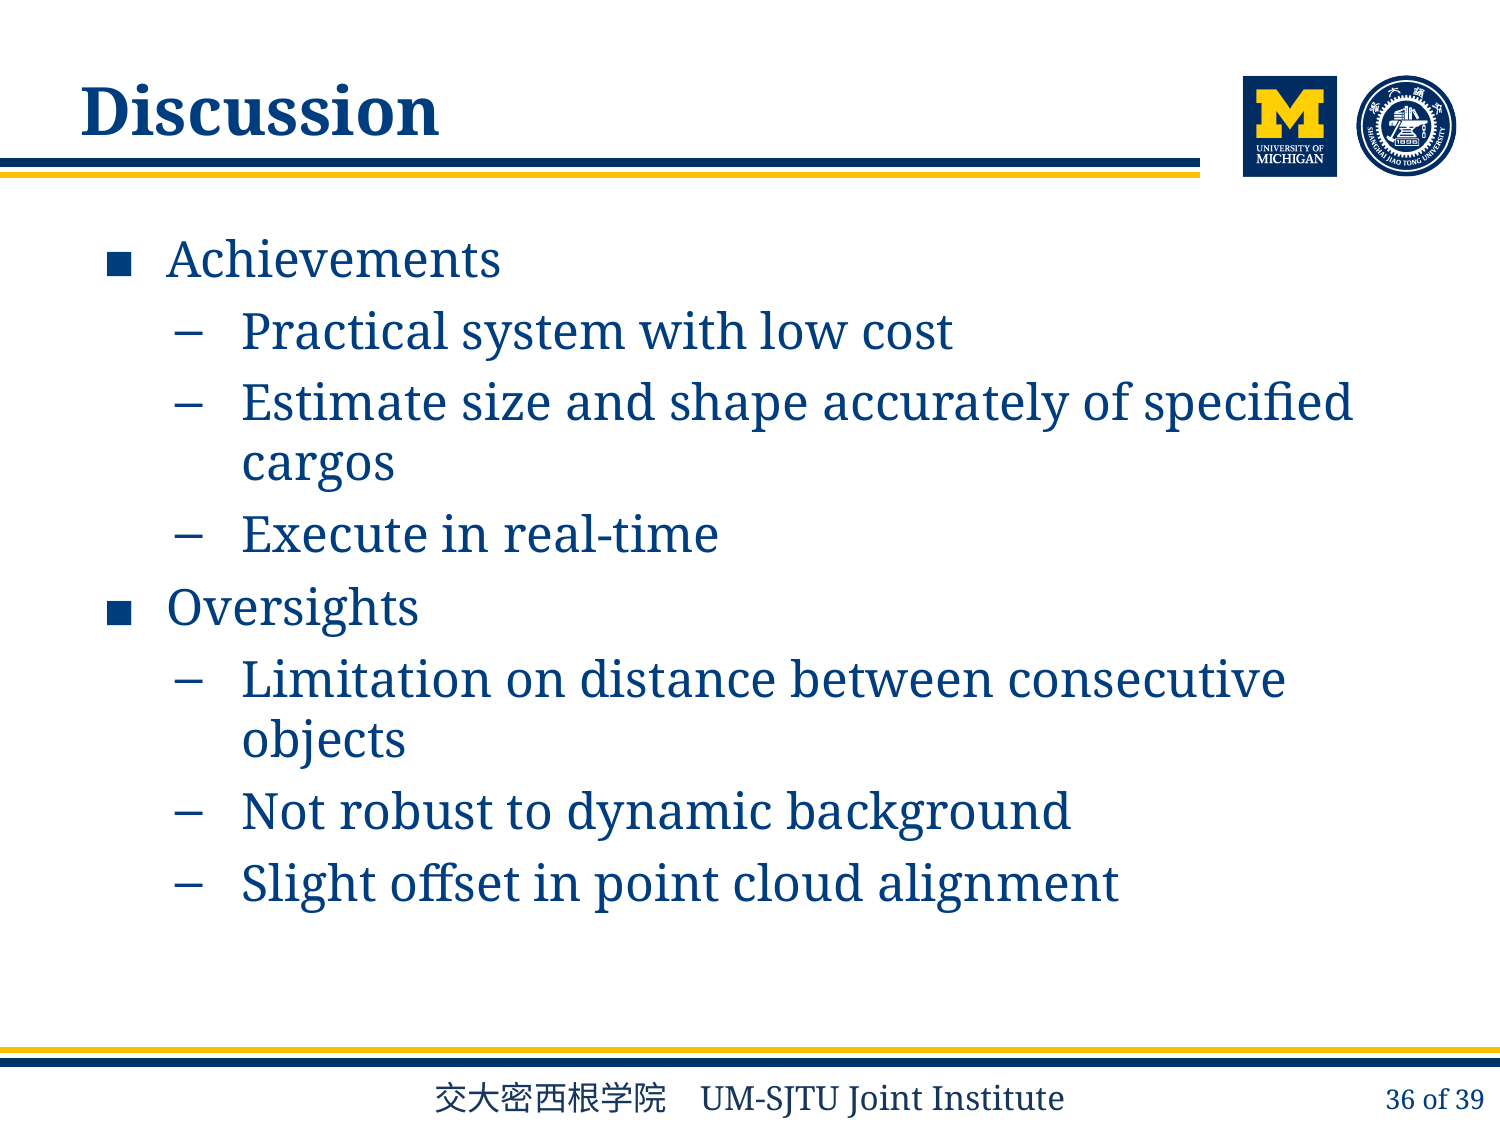

# Discussion
Achievements
Practical system with low cost
Estimate size and shape accurately of specified cargos
Execute in real-time
Oversights
Limitation on distance between consecutive objects
Not robust to dynamic background
Slight offset in point cloud alignment
36 of 39